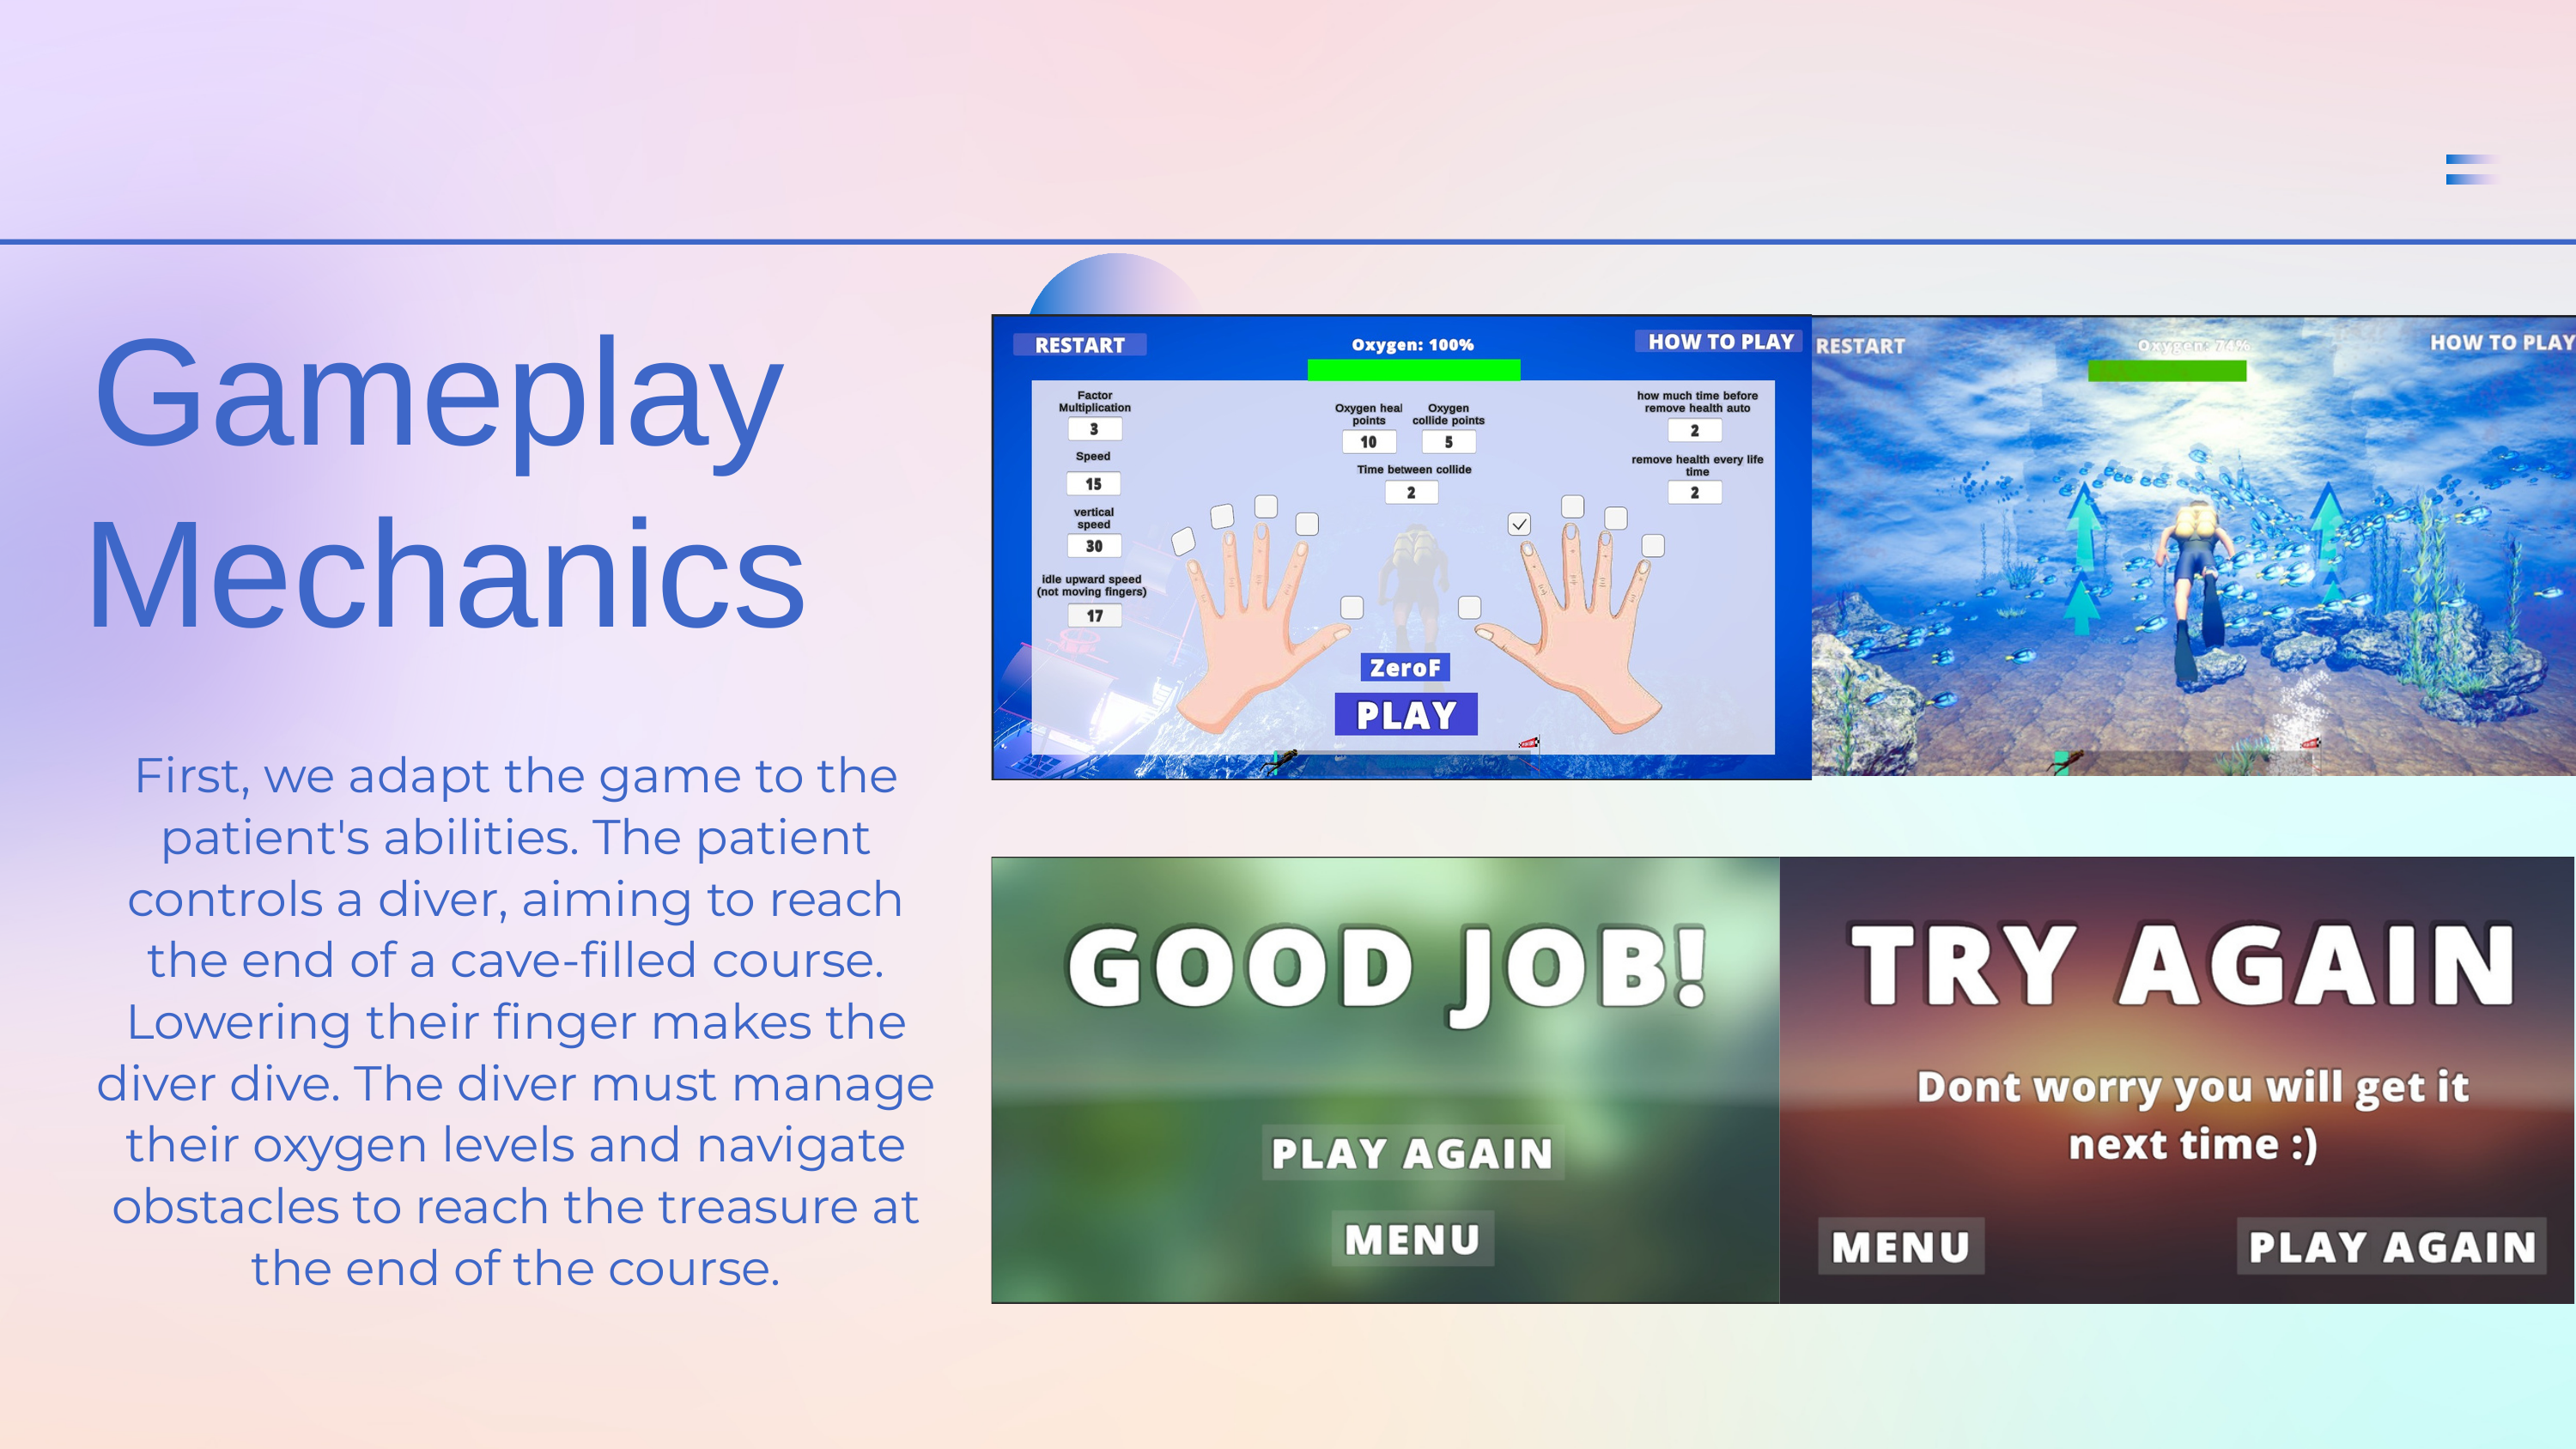

Gameplay
Mechanics
First, we adapt the game to the patient's abilities. The patient controls a diver, aiming to reach the end of a cave-filled course. Lowering their finger makes the diver dive. The diver must manage their oxygen levels and navigate obstacles to reach the treasure at the end of the course.